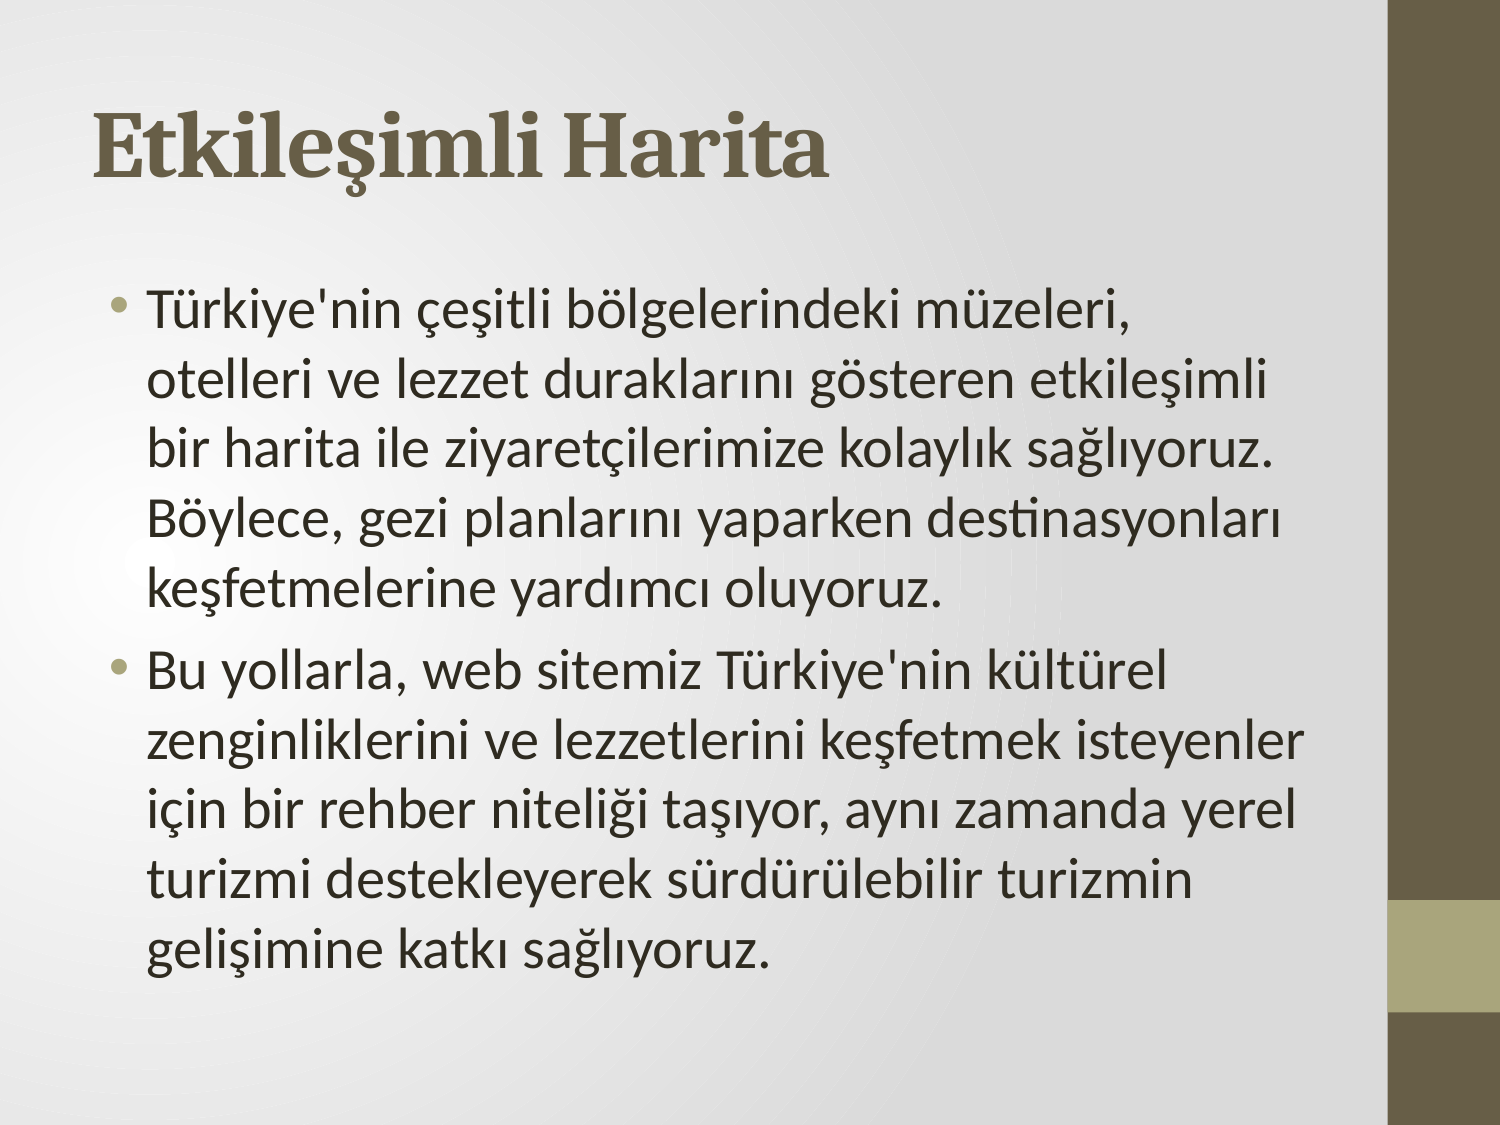

# Etkileşimli Harita
Türkiye'nin çeşitli bölgelerindeki müzeleri, otelleri ve lezzet duraklarını gösteren etkileşimli bir harita ile ziyaretçilerimize kolaylık sağlıyoruz. Böylece, gezi planlarını yaparken destinasyonları keşfetmelerine yardımcı oluyoruz.
Bu yollarla, web sitemiz Türkiye'nin kültürel zenginliklerini ve lezzetlerini keşfetmek isteyenler için bir rehber niteliği taşıyor, aynı zamanda yerel turizmi destekleyerek sürdürülebilir turizmin gelişimine katkı sağlıyoruz.